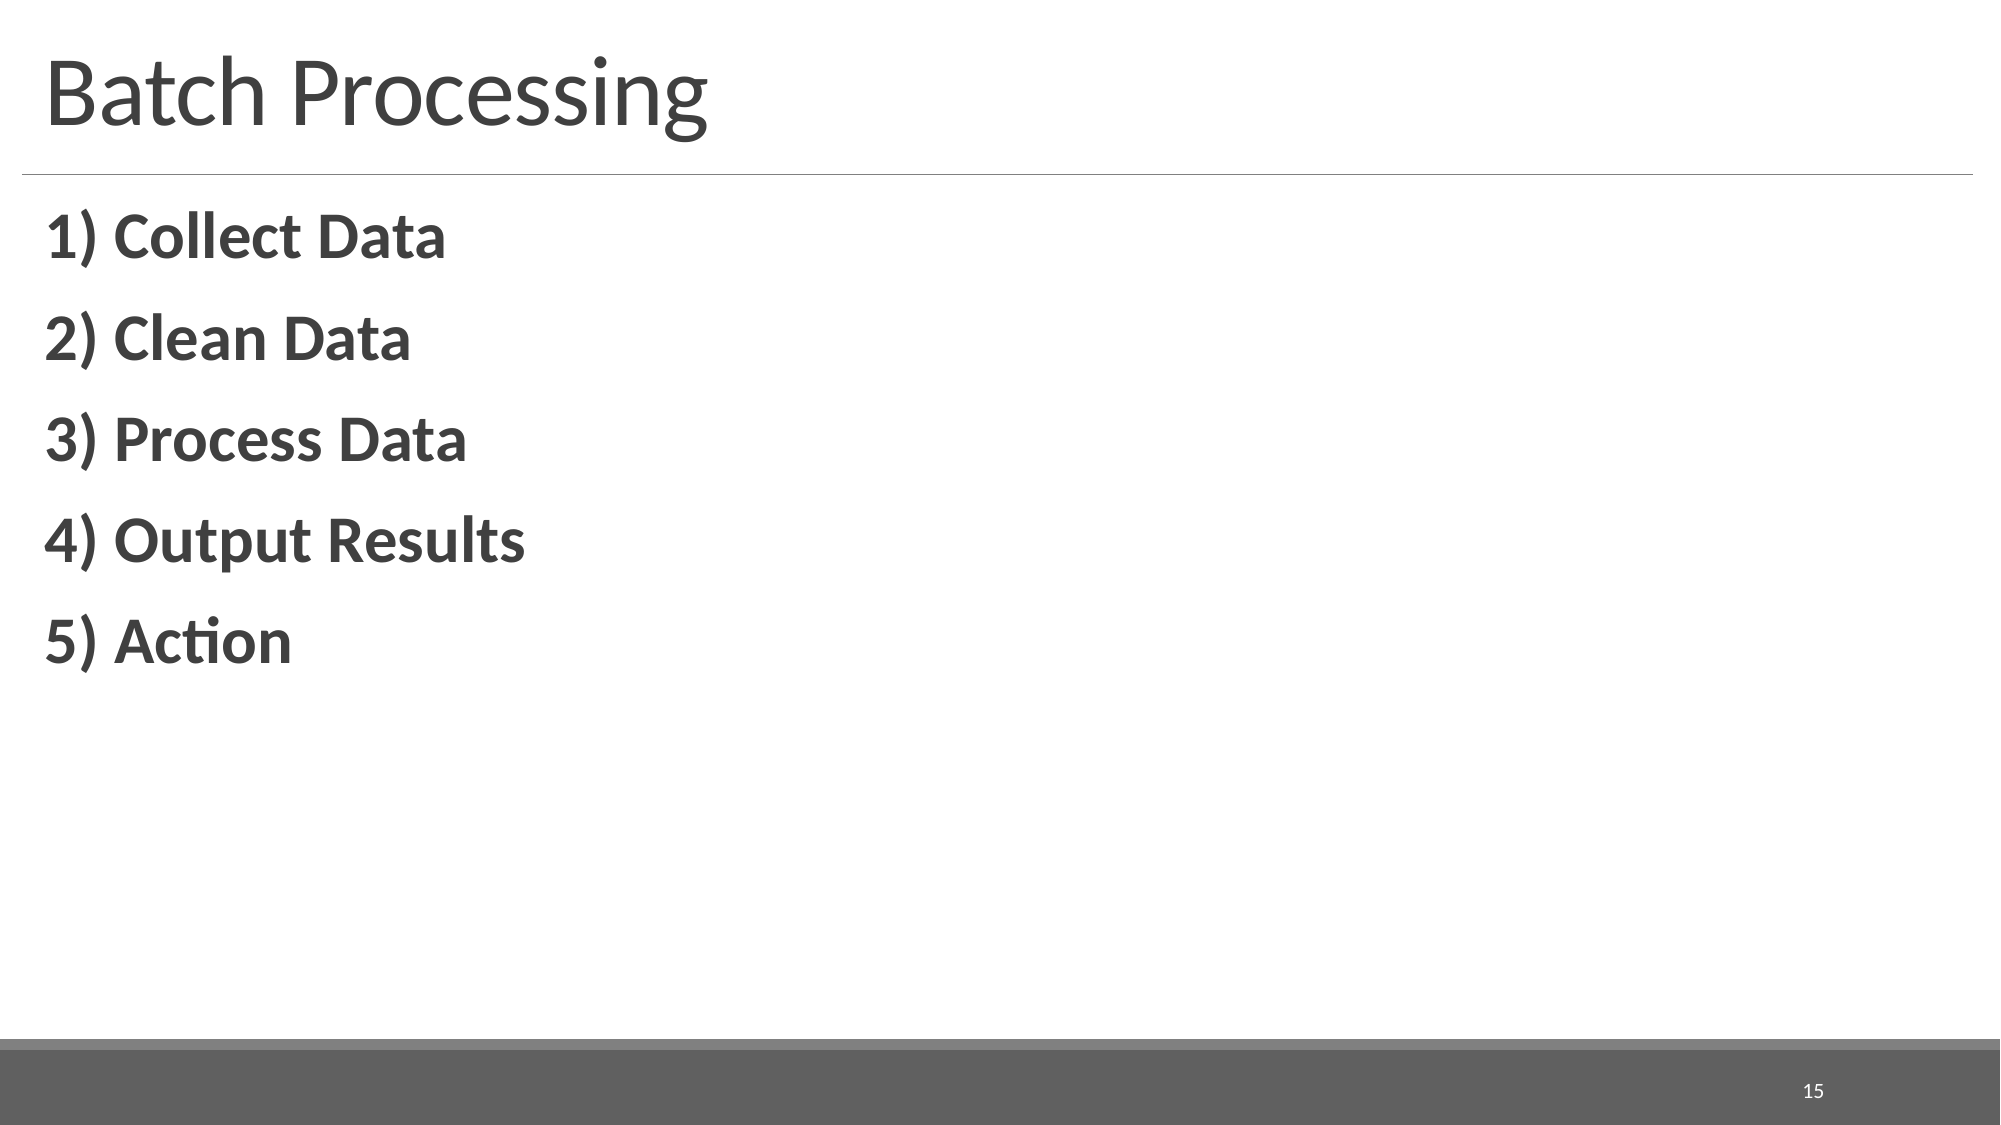

# Batch Processing
1) Collect Data
2) Clean Data
3) Process Data
4) Output Results
5) Action
15